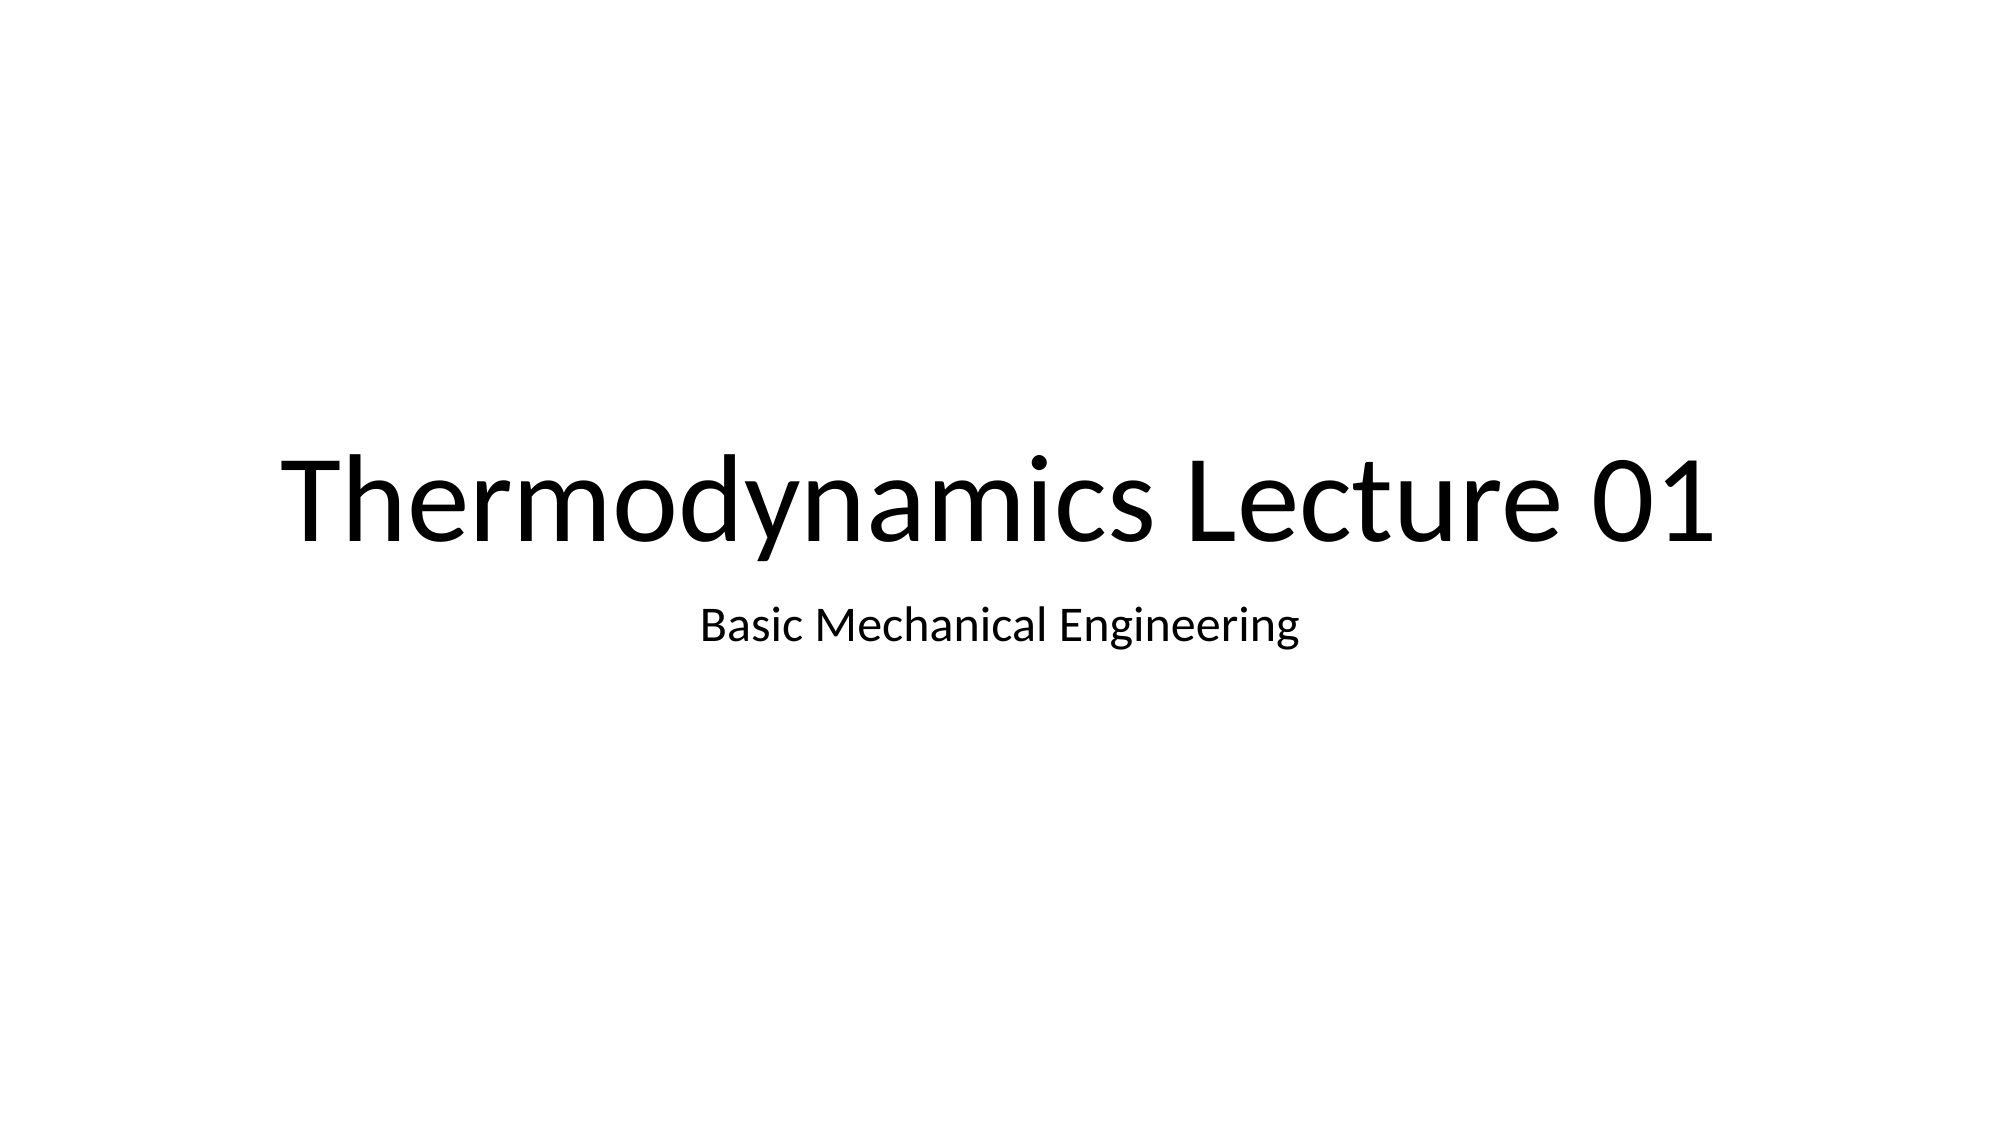

# Thermodynamics Lecture 01
Basic Mechanical Engineering